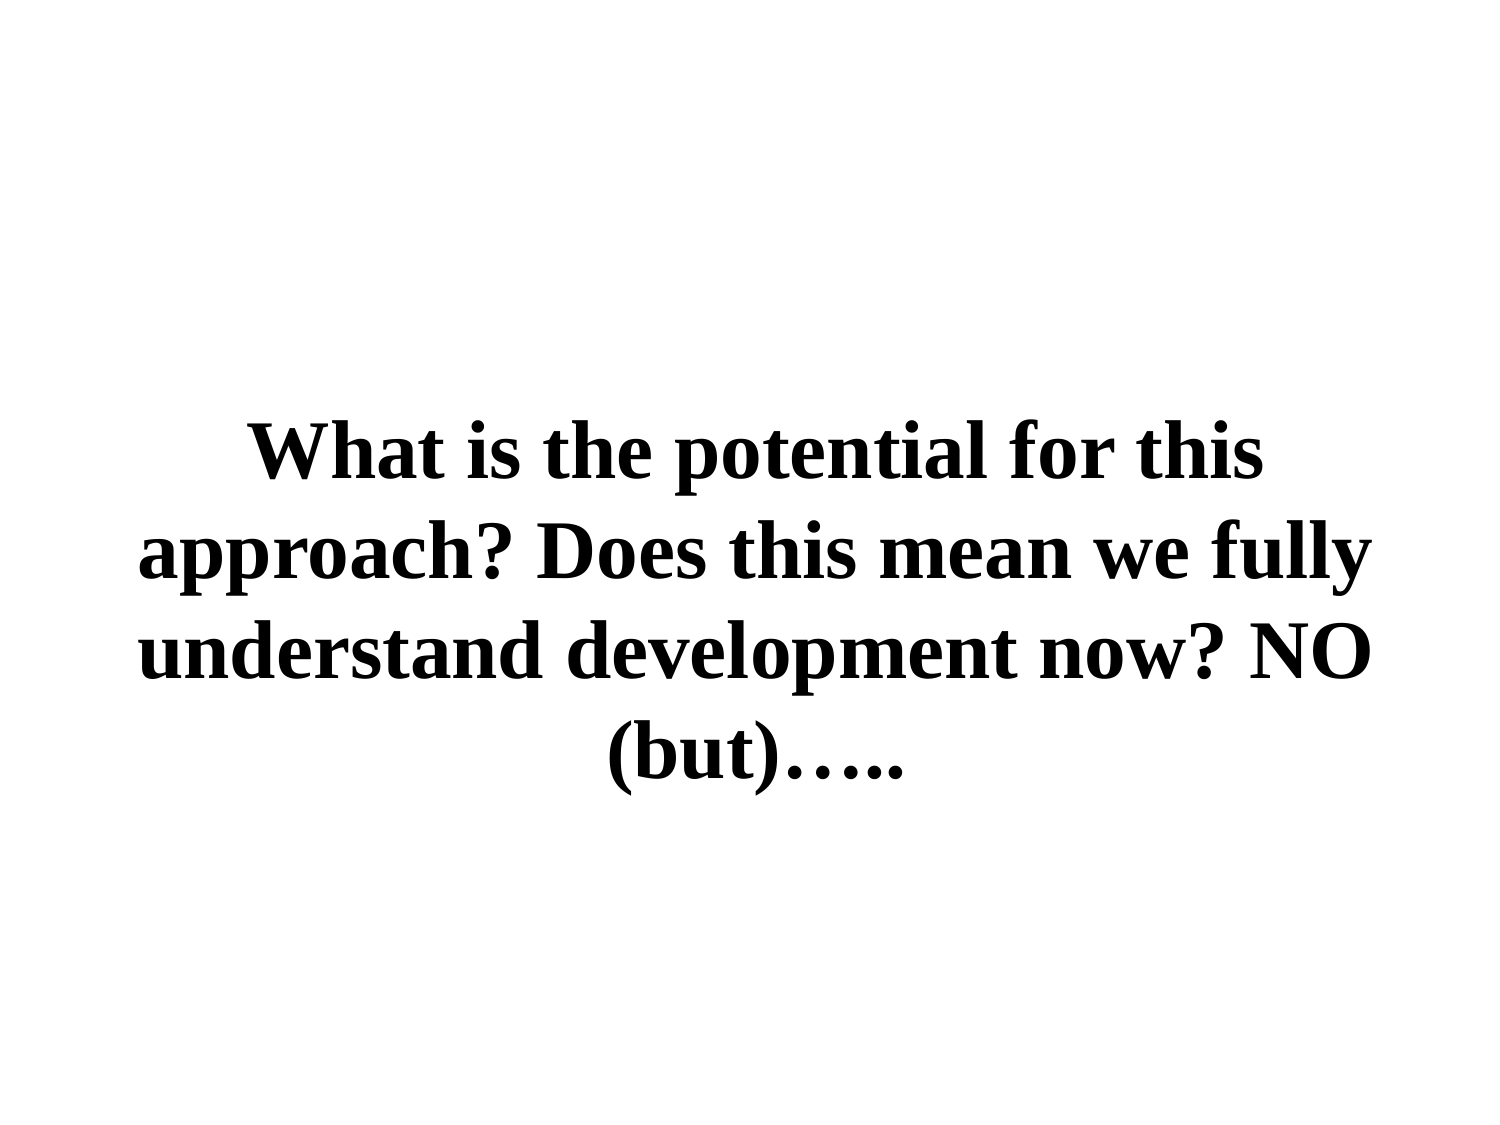

What is the potential for this approach? Does this mean we fully understand development now? NO (but)…..